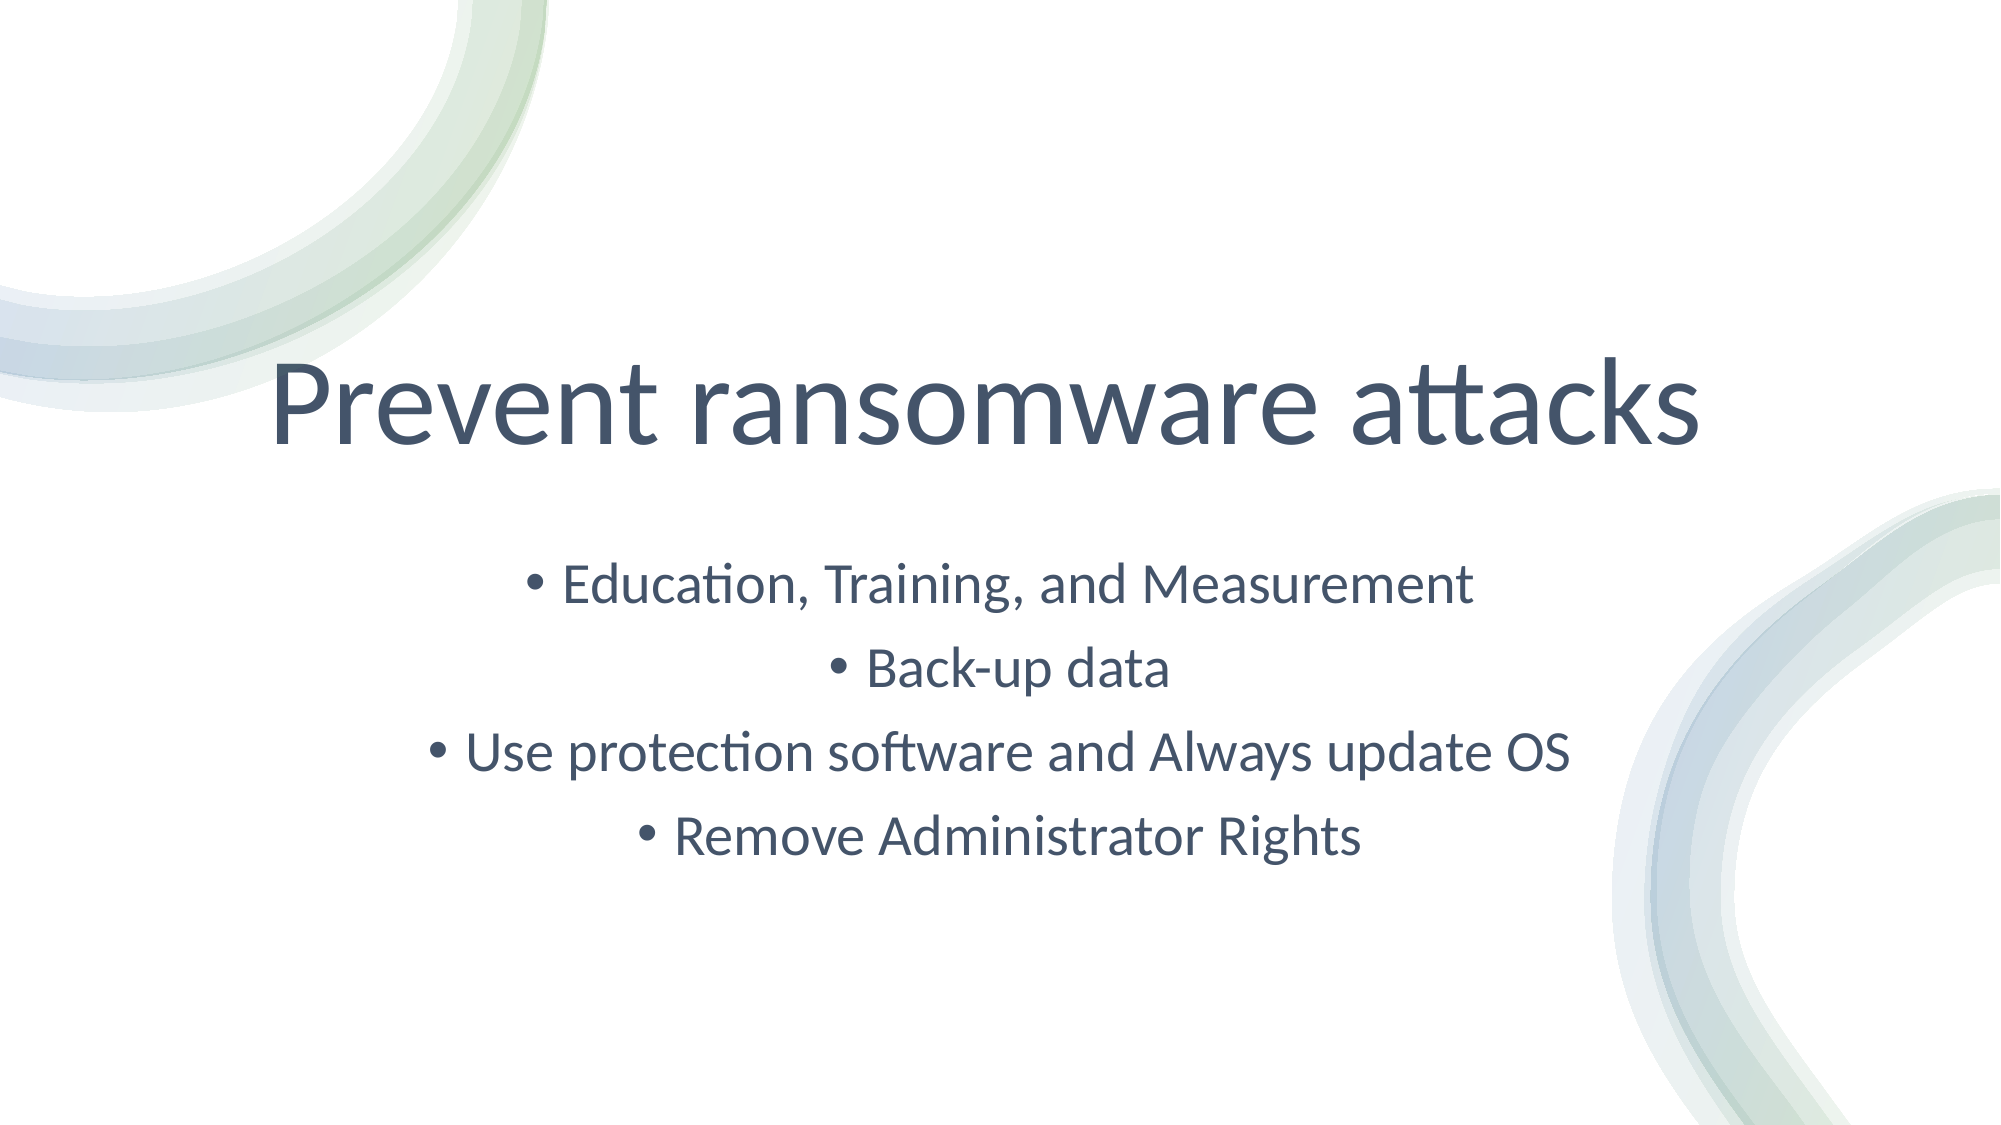

# Prevent ransomware attacks
Education, Training, and Measurement
Back-up data
Use protection software and Always update OS
Remove Administrator Rights